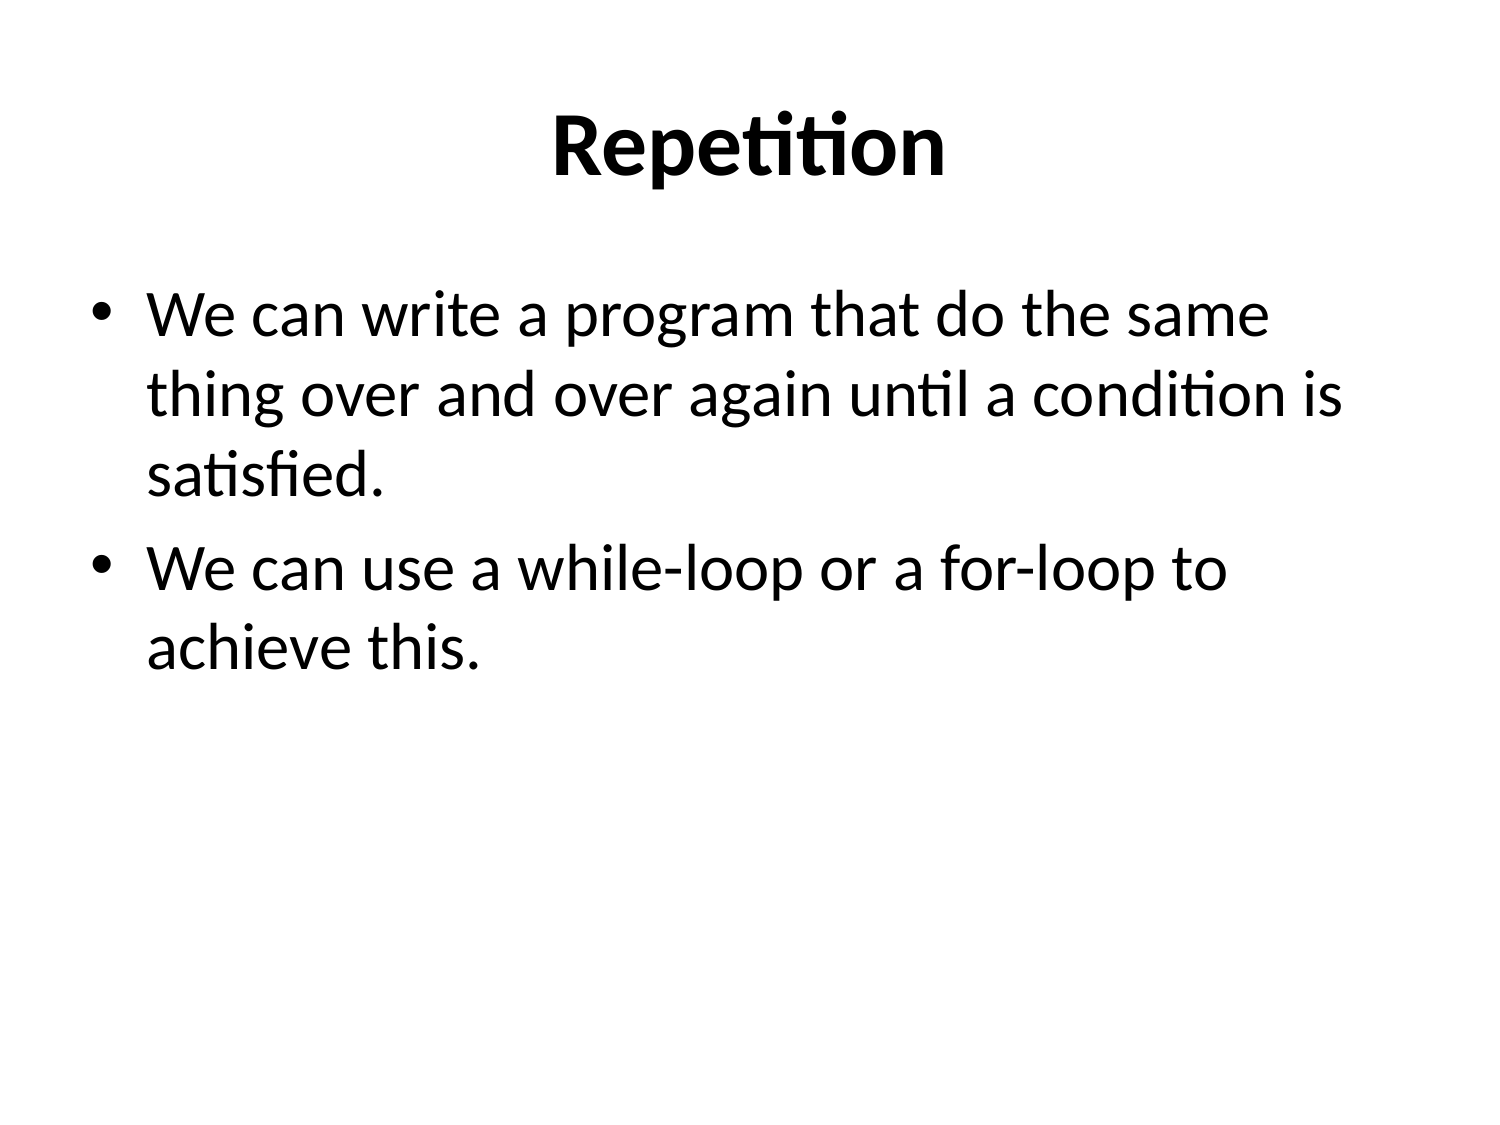

# Repetition
We can write a program that do the same thing over and over again until a condition is satisfied.
We can use a while-loop or a for-loop to achieve this.